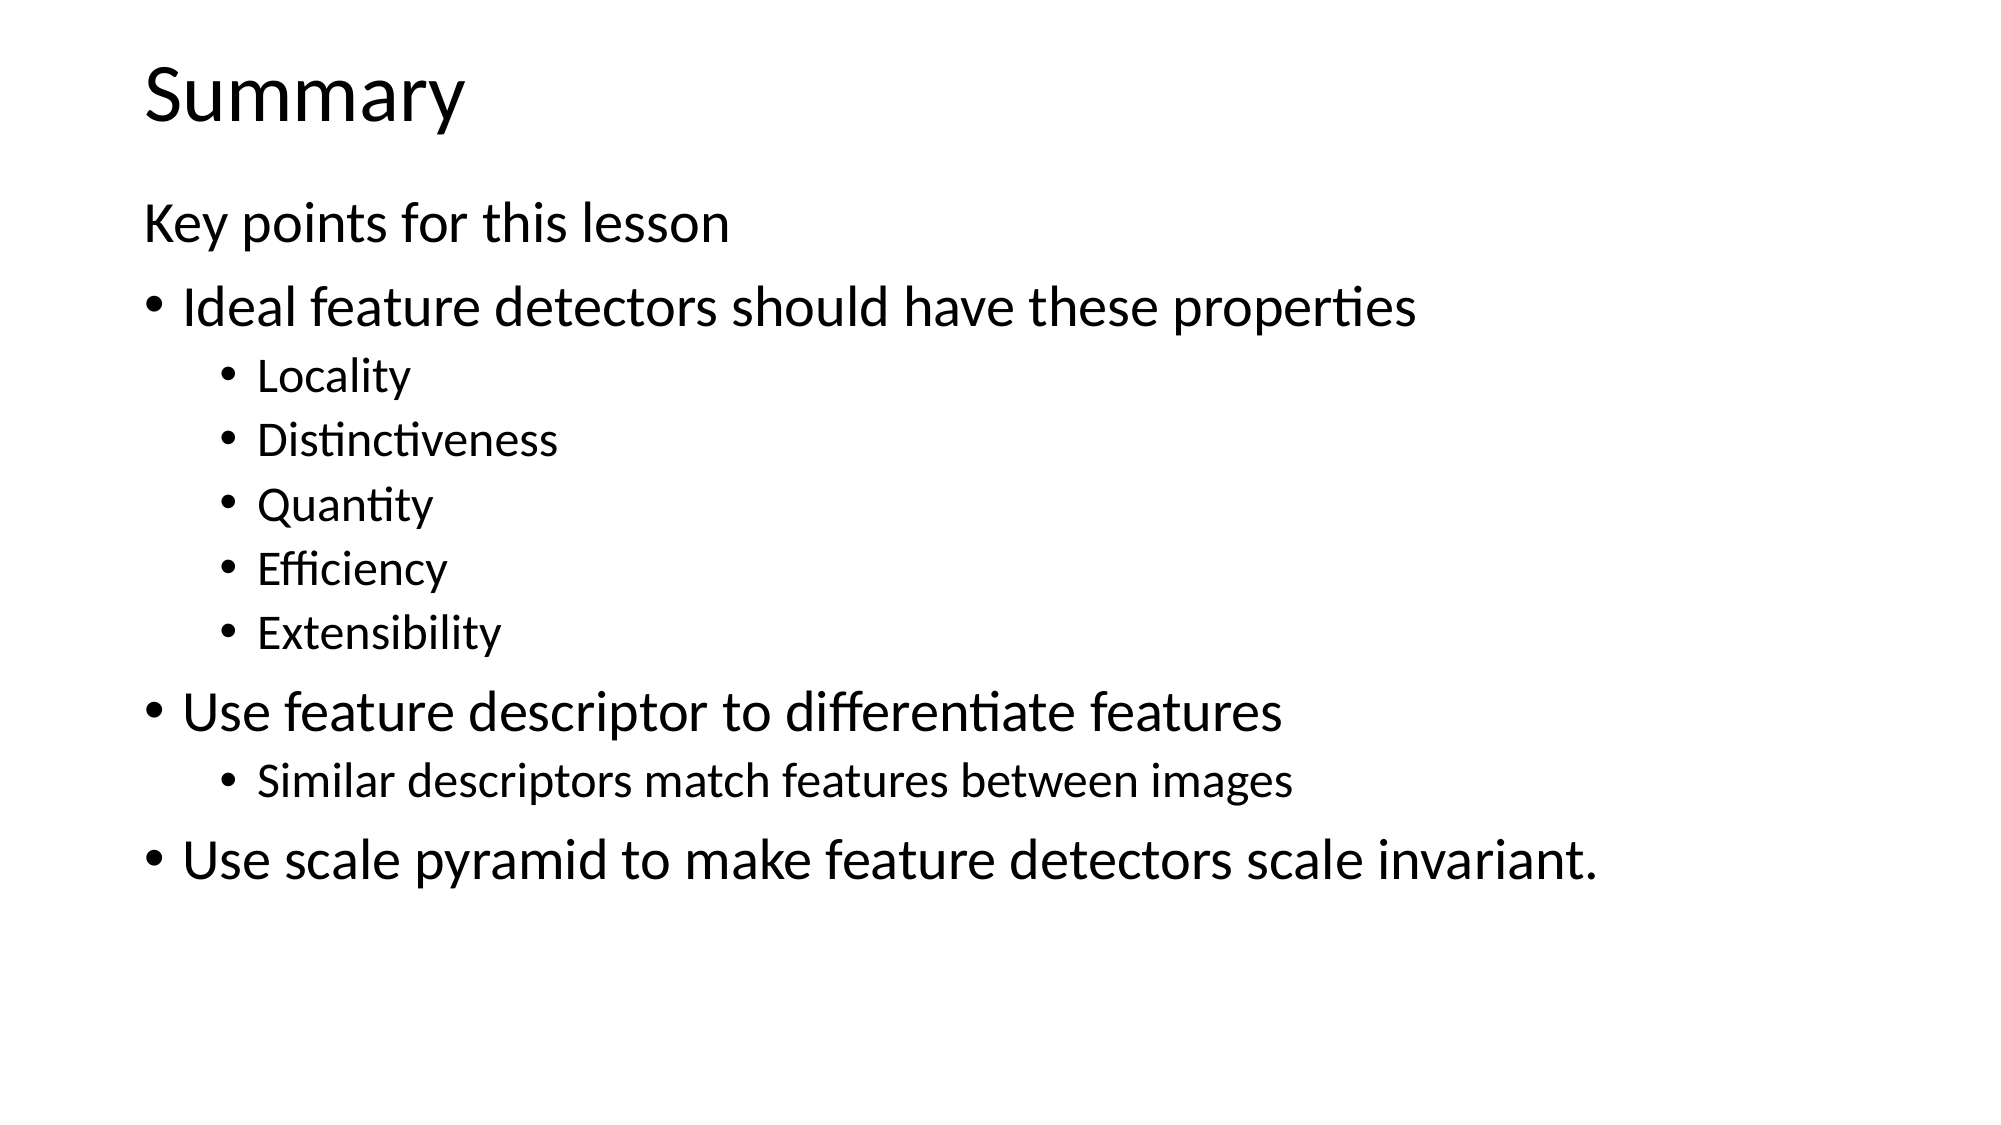

# Summary
Key points for this lesson
Ideal feature detectors should have these properties
Locality
Distinctiveness
Quantity
Efficiency
Extensibility
Use feature descriptor to differentiate features
Similar descriptors match features between images
Use scale pyramid to make feature detectors scale invariant.